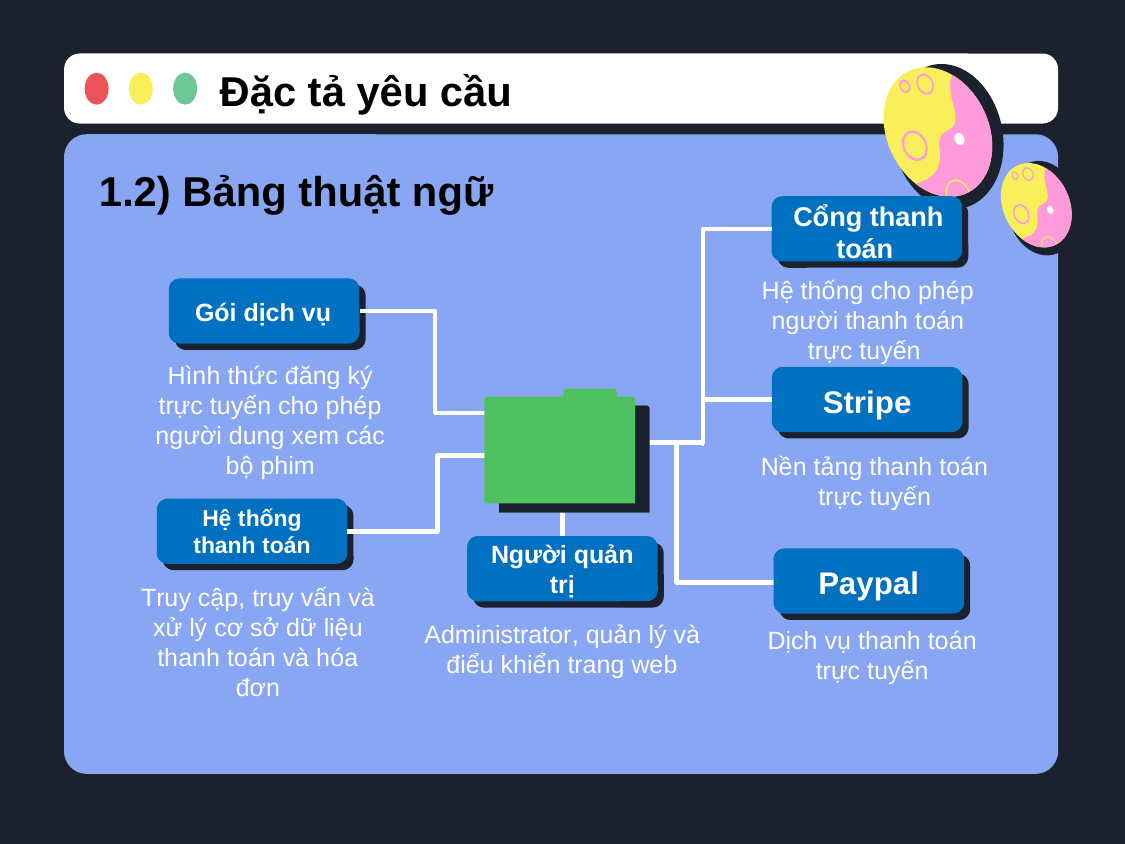

Đặc tả yêu cầu
1.2) Bảng thuật ngữ

Cổng thanh toán

Hệ thống cho phép người thanh toán trực tuyến

Gói dịch vụ

Hình thức đăng ký trực tuyến cho phép người dung xem các bộ phim

Stripe

Nền tảng thanh toán trực tuyến

Hệ thống thanh toán

Người quản trị

Paypal

Truy cập, truy vấn và xử lý cơ sở dữ liệu thanh toán và hóa đơn
Administrator, quản lý và điểu khiển trang web
Dịch vụ thanh toán trực tuyến